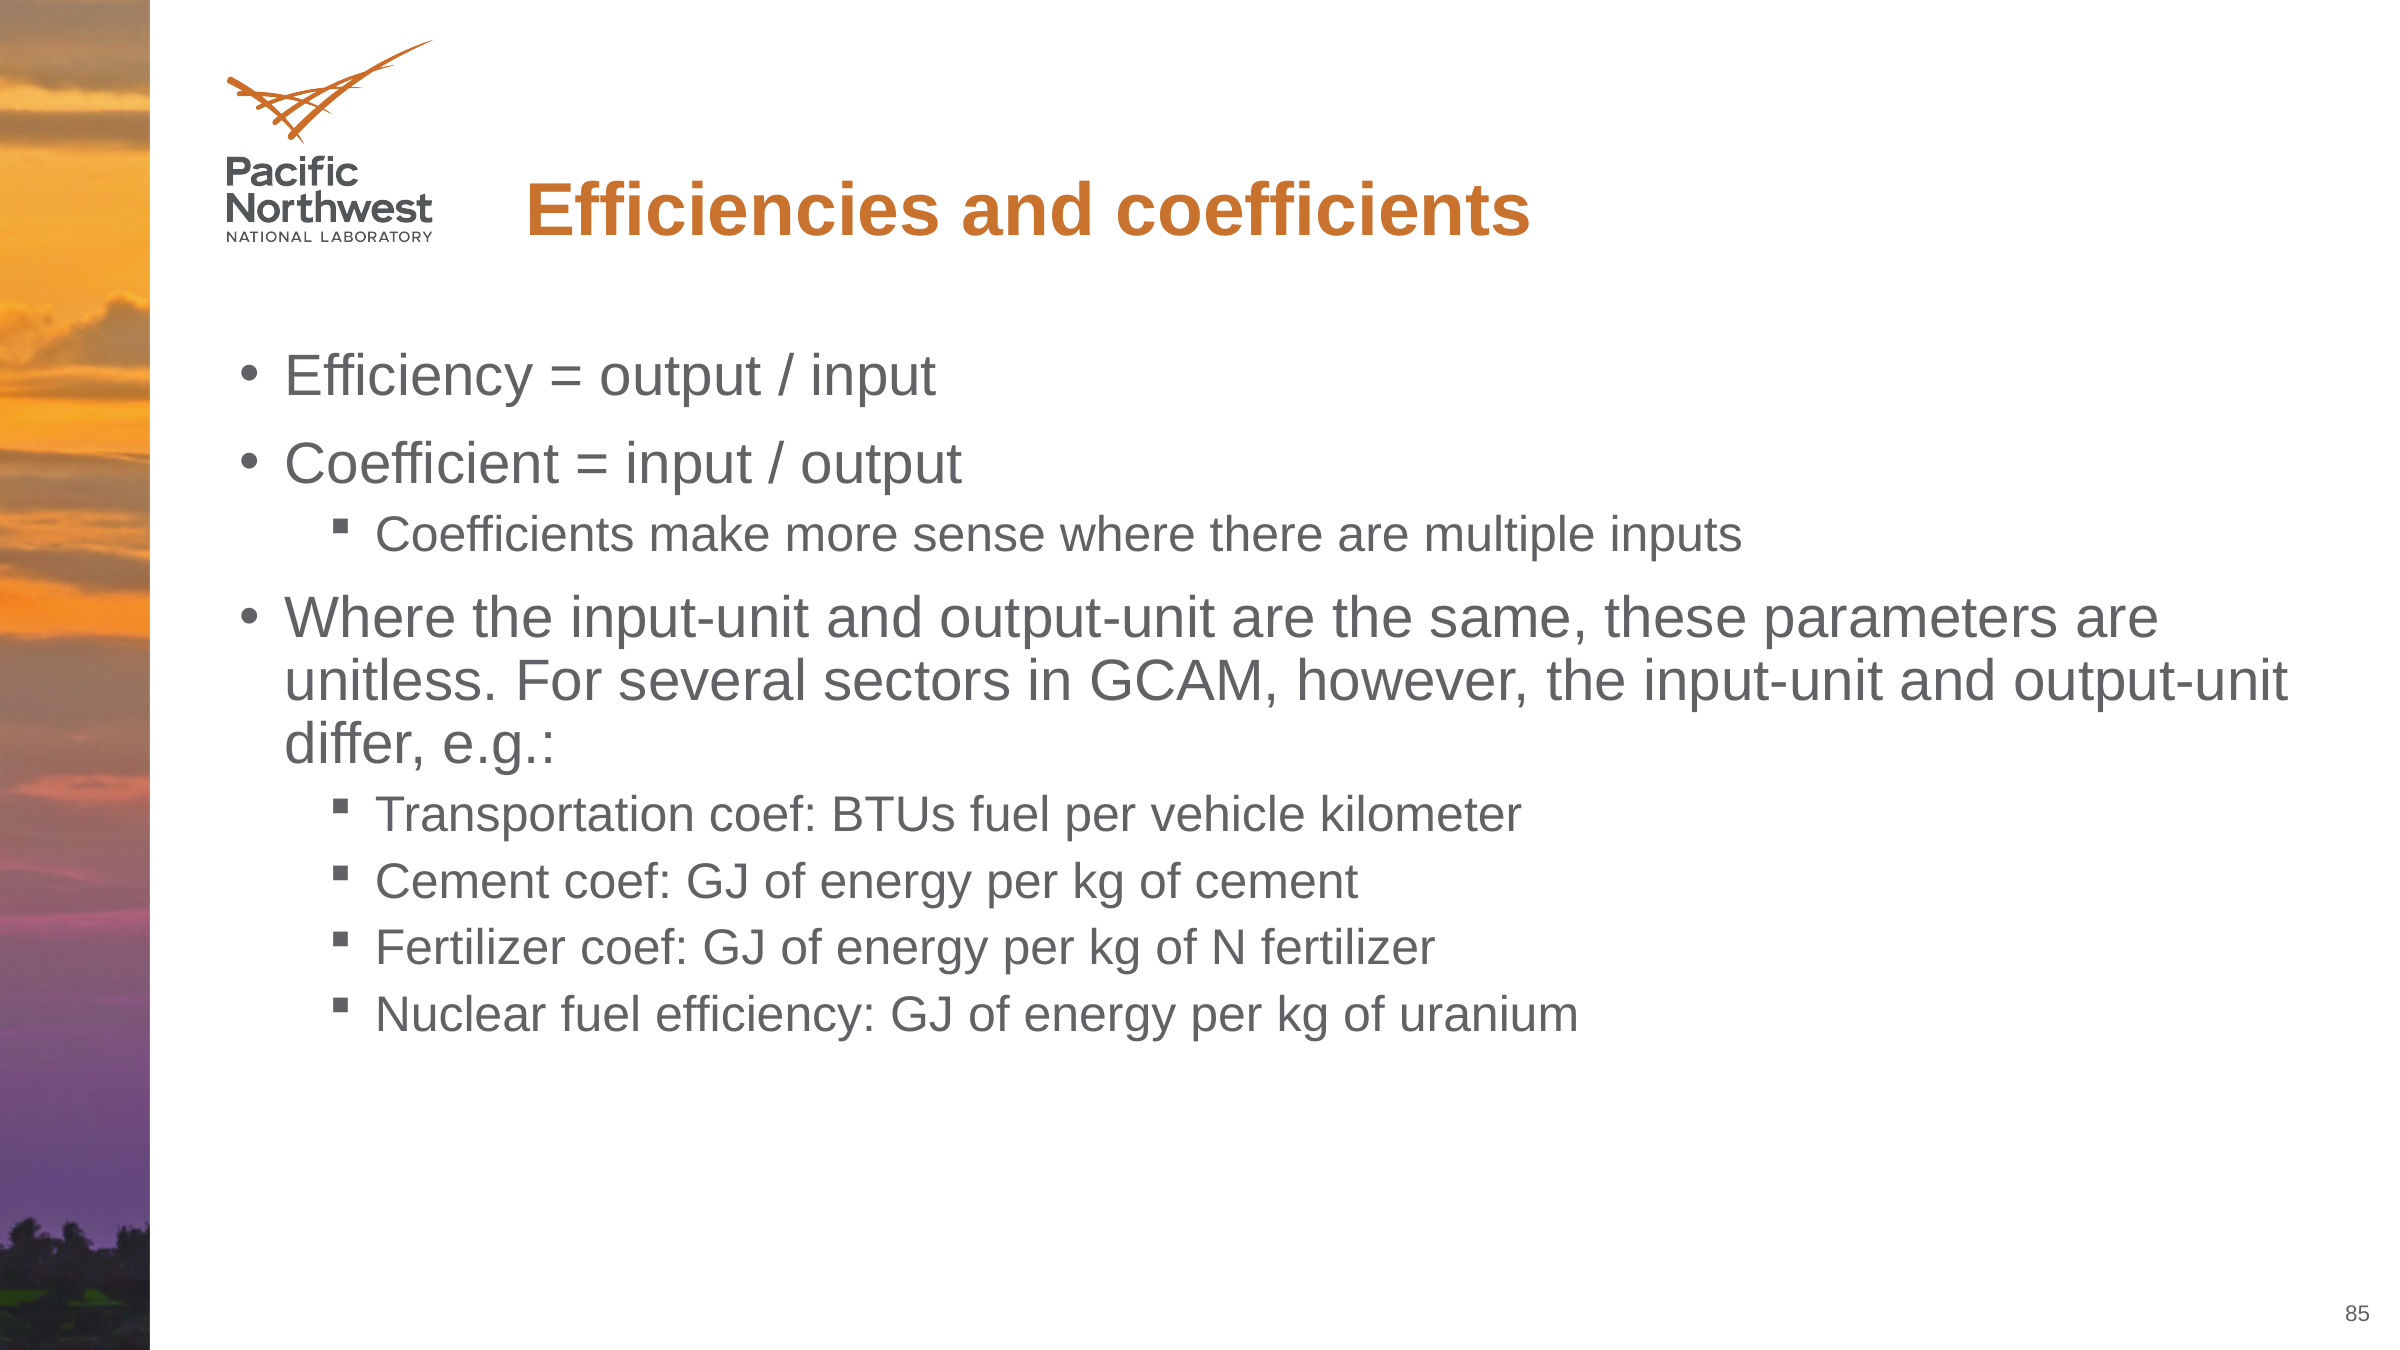

# Efficiencies and coefficients
Efficiency = output / input
Coefficient = input / output
Coefficients make more sense where there are multiple inputs
Where the input-unit and output-unit are the same, these parameters are unitless. For several sectors in GCAM, however, the input-unit and output-unit differ, e.g.:
Transportation coef: BTUs fuel per vehicle kilometer
Cement coef: GJ of energy per kg of cement
Fertilizer coef: GJ of energy per kg of N fertilizer
Nuclear fuel efficiency: GJ of energy per kg of uranium

85